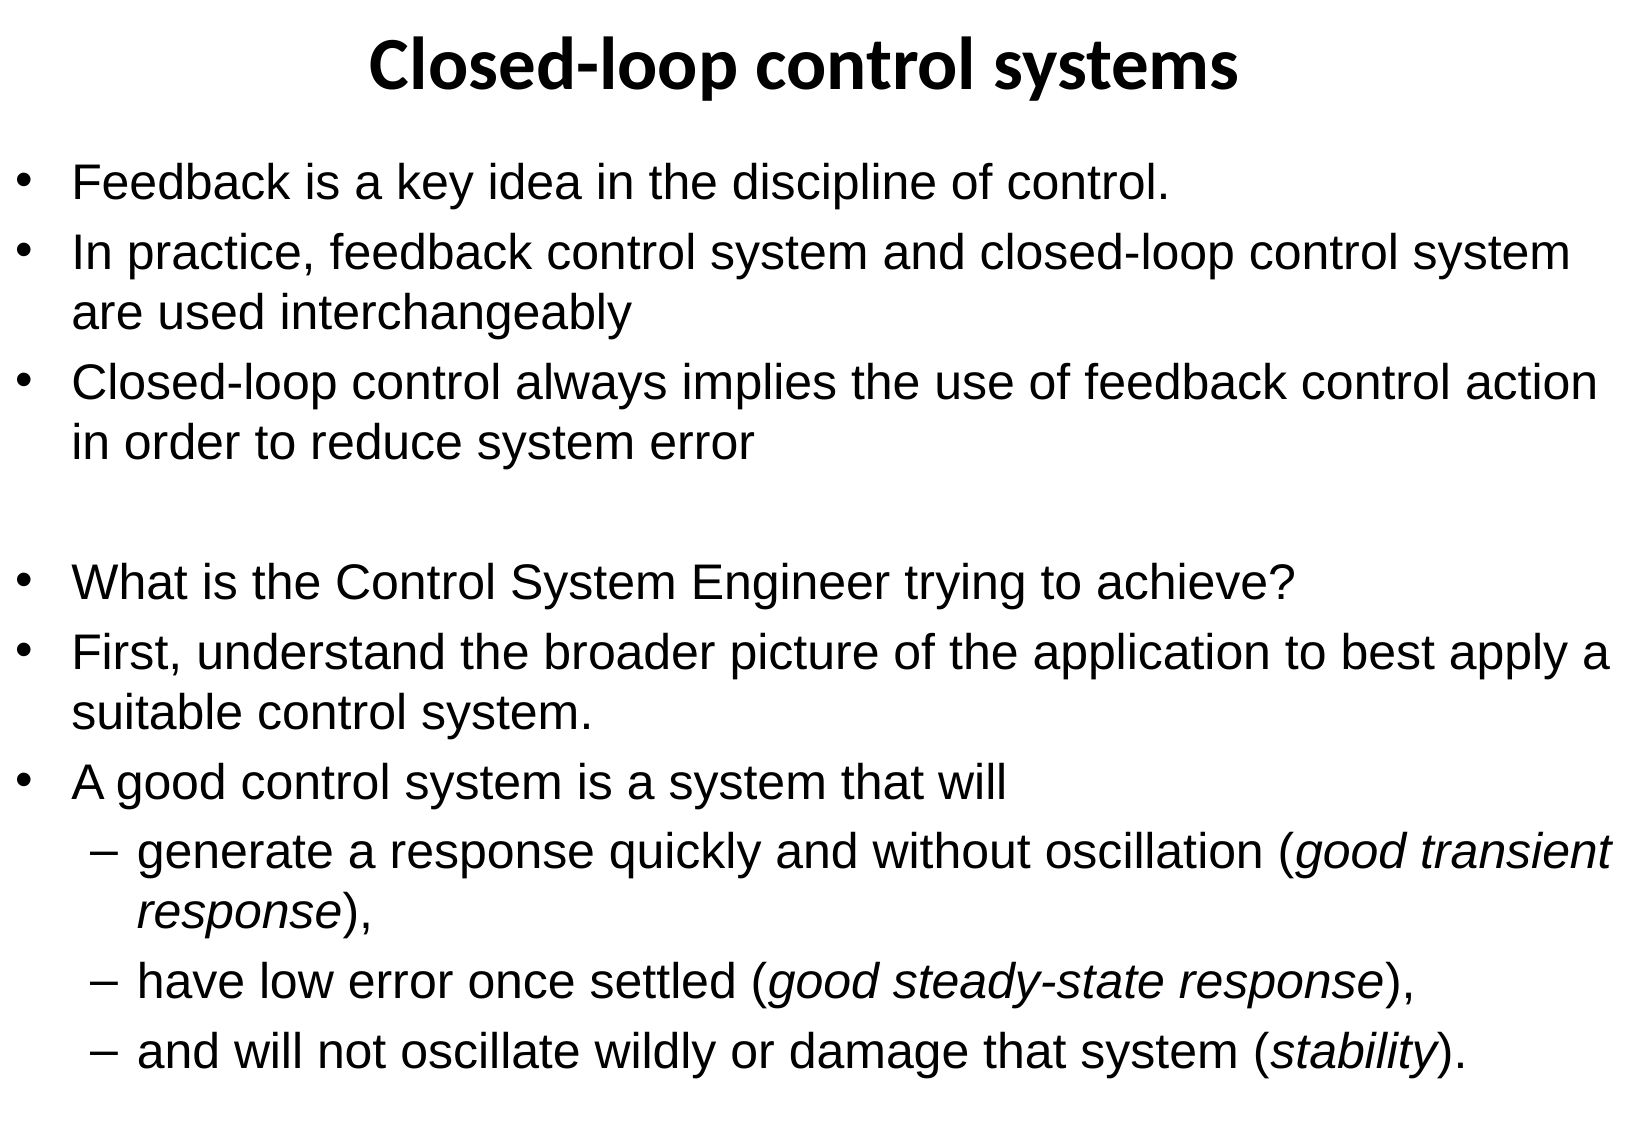

Closed-loop control systems
Feedback is a key idea in the discipline of control.
In practice, feedback control system and closed-loop control system are used interchangeably
Closed-loop control always implies the use of feedback control action in order to reduce system error

What is the Control System Engineer trying to achieve?
First, understand the broader picture of the application to best apply a suitable control system.
A good control system is a system that will
generate a response quickly and without oscillation (good transient response),
have low error once settled (good steady-state response),
and will not oscillate wildly or damage that system (stability).